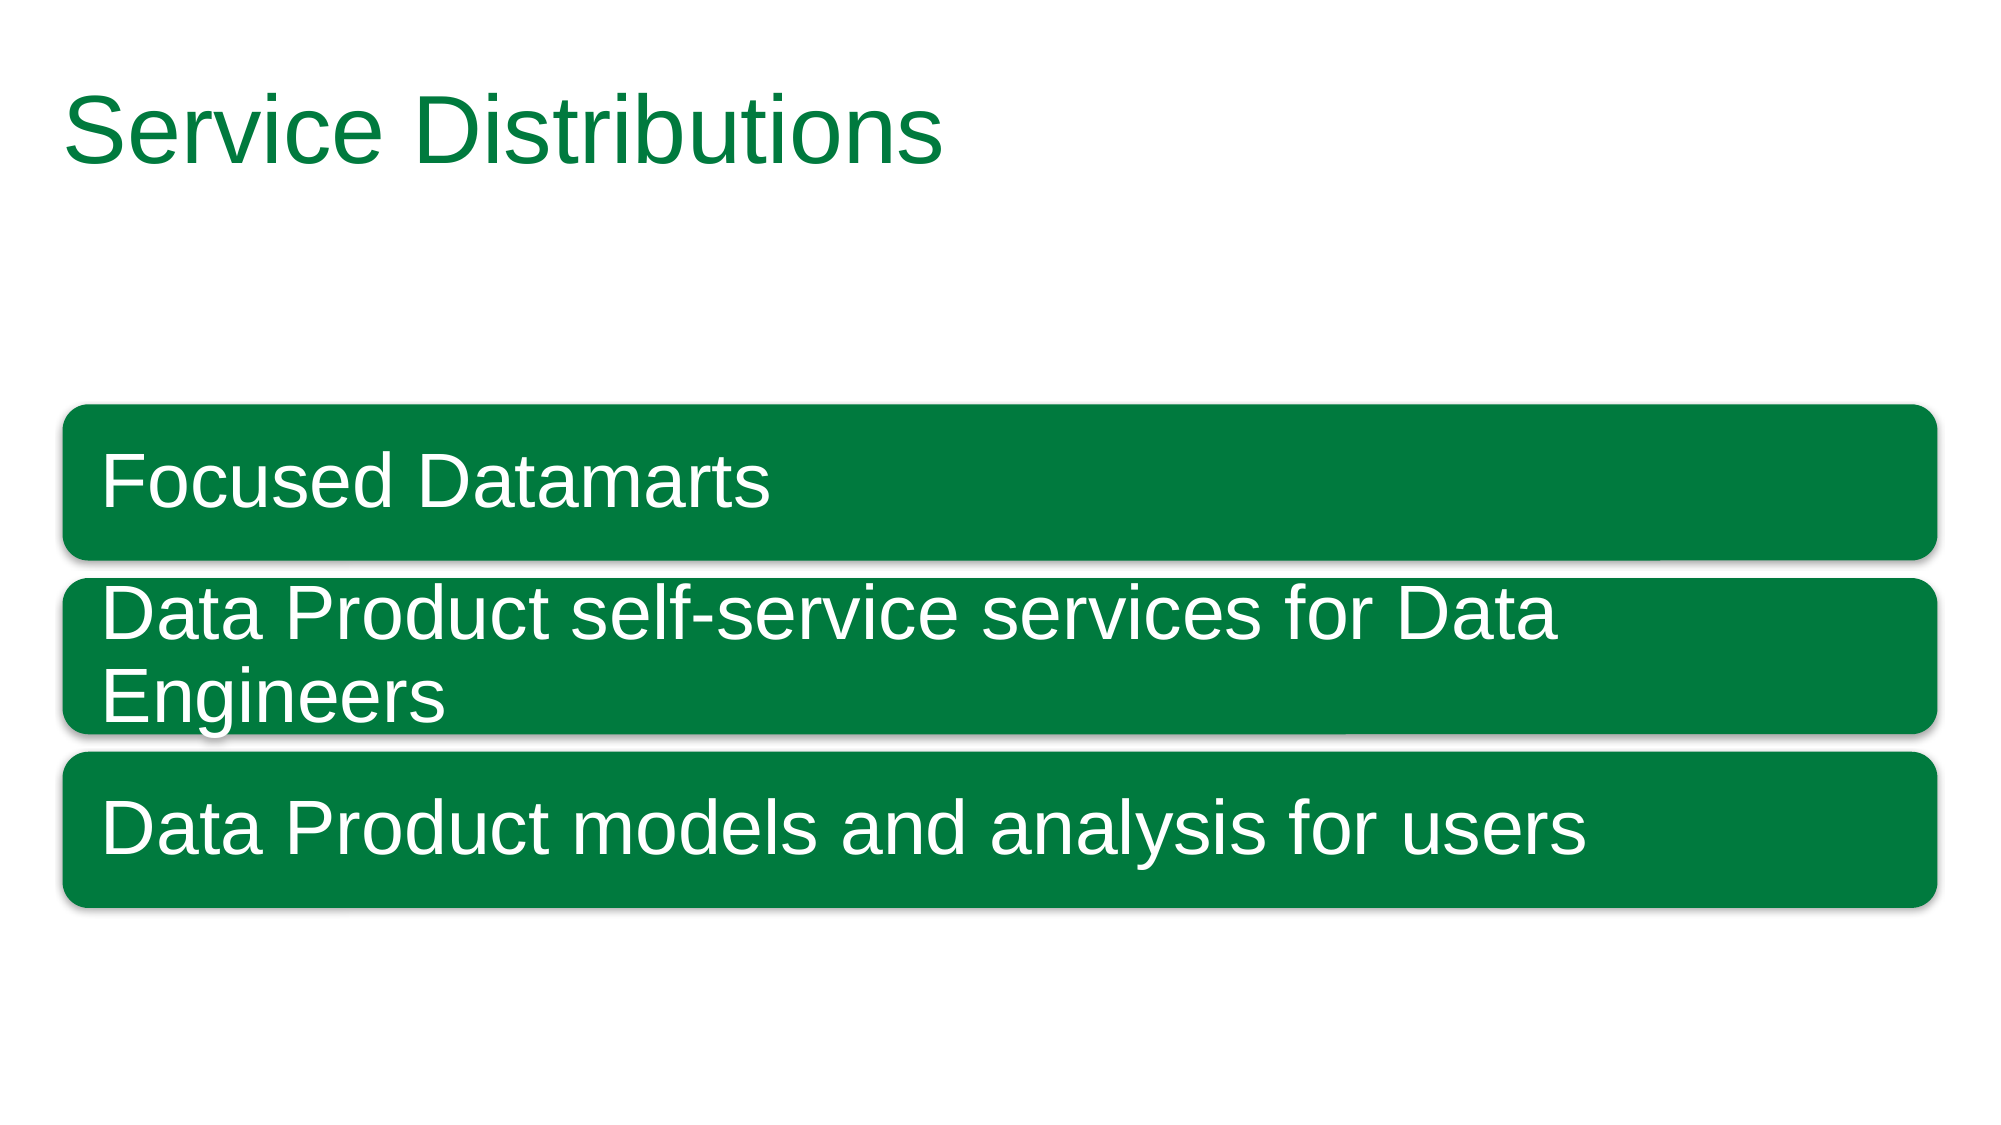

# Service Distributions
Focused Datamarts
Data Product self-service services for Data Engineers
Data Product models and analysis for users